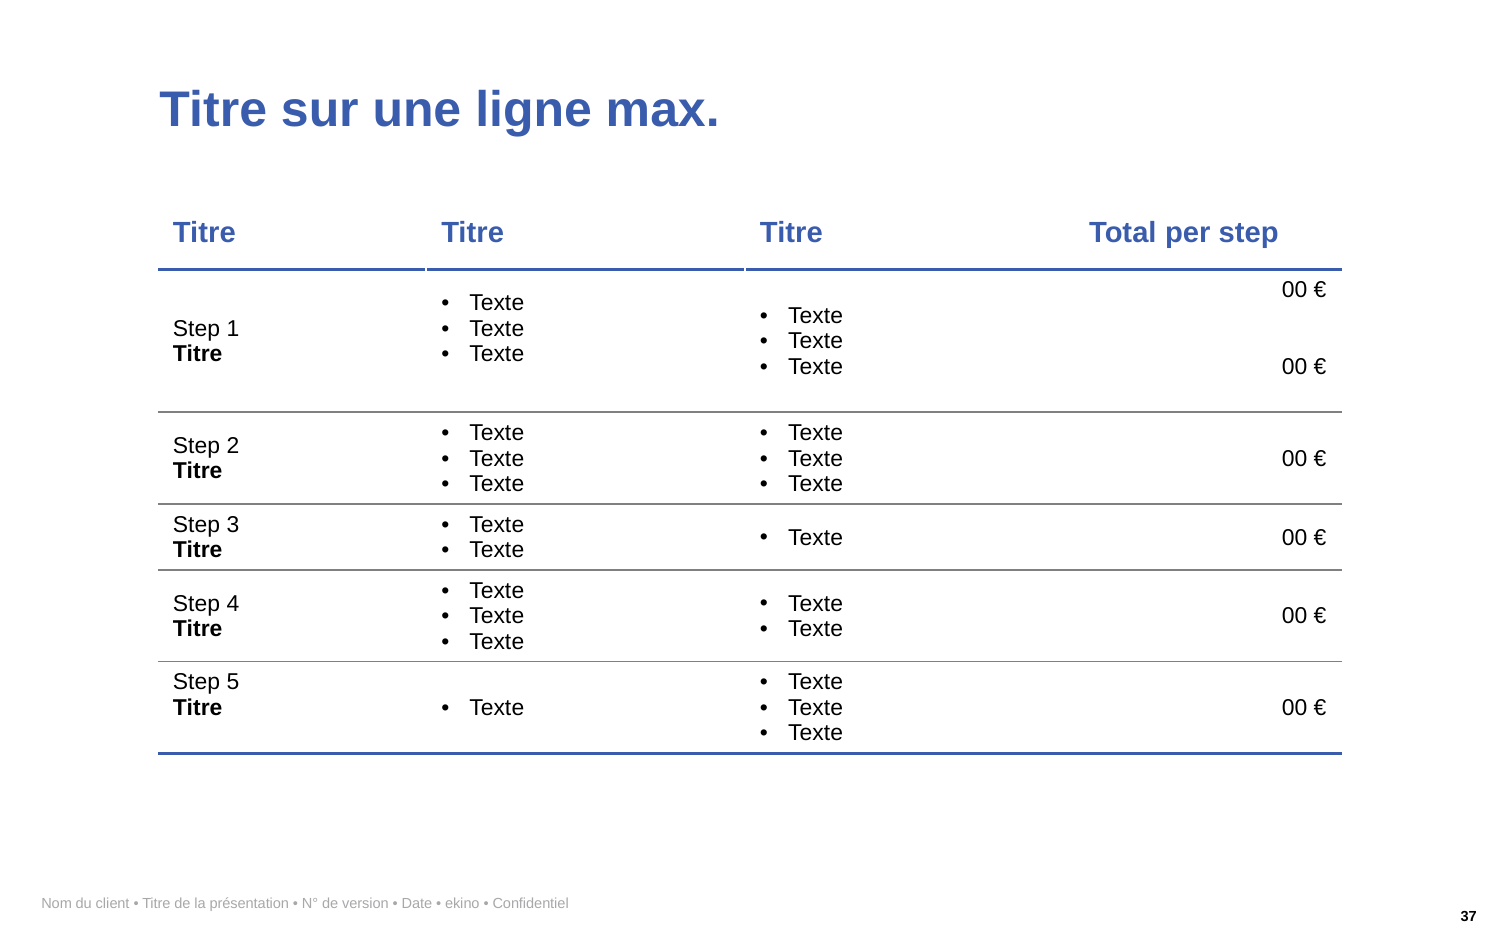

# Titre sur une ligne max.
| Titre | Titre | Titre | Total per step |
| --- | --- | --- | --- |
| Step 1 Titre | Texte Texte Texte | Texte Texte Texte | 00 € 00 € |
| Step 2 Titre | Texte Texte Texte | Texte Texte Texte | 00 € |
| Step 3 Titre | Texte Texte | Texte | 00 € |
| Step 4 Titre | Texte Texte Texte | Texte Texte | 00 € |
| Step 5 Titre | Texte | Texte Texte Texte | 00 € |
Nom du client • Titre de la présentation • N° de version • Date • ekino • Confidentiel
37